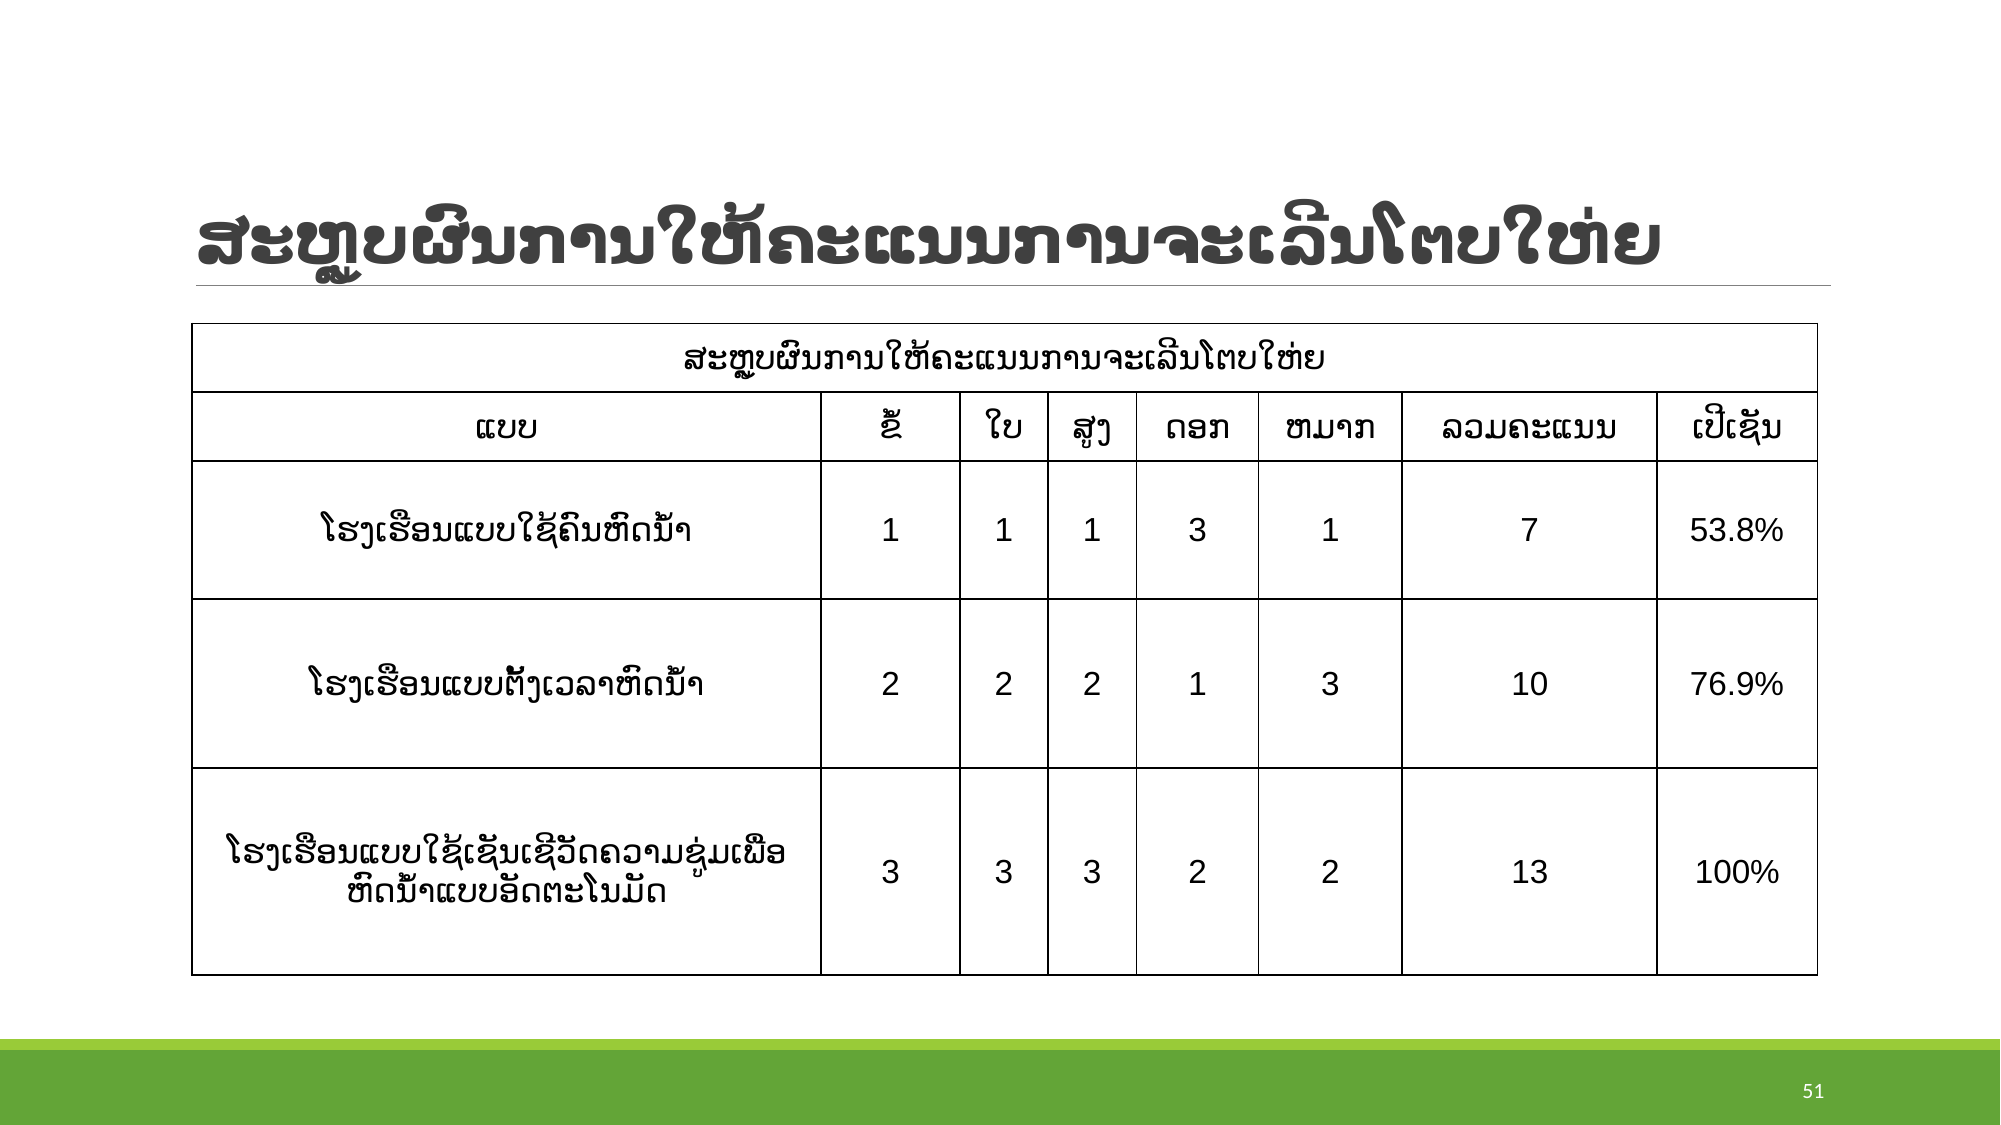

# ສະຫຼູບຜົນການໃຫ້ຄະແນນການຈະເລີນໂຕບໃຫ່ຍ
| ສະຫຼູບຜົນການໃຫ້ຄະແນນການຈະເລີນໂຕບໃຫ່ຍ |  |  |  |  |  |  |  |
| --- | --- | --- | --- | --- | --- | --- | --- |
| ແບບ | ຂໍ້ | ໃບ | ສູງ | ດອກ | ຫມາກ | ລວມຄະແນນ | ເປີເຊັນ |
| ໂຮງເຮືອນແບບໃຊ້ຄົນຫົດນ້ຳ | 1 | 1 | 1 | 3 | 1 | 7 | 53.8% |
| ໂຮງເຮືອນແບບຕັ້ງເວລາຫົດນ້ຳ | 2 | 2 | 2 | 1 | 3 | 10 | 76.9% |
| ໂຮງເຮືອນແບບໃຊ້ເຊັນເຊີວັດຄວາມຊູ່ມເພື່ອຫົດນ້ຳແບບອັດຕະໂນມັດ | 3 | 3 | 3 | 2 | 2 | 13 | 100% |
51